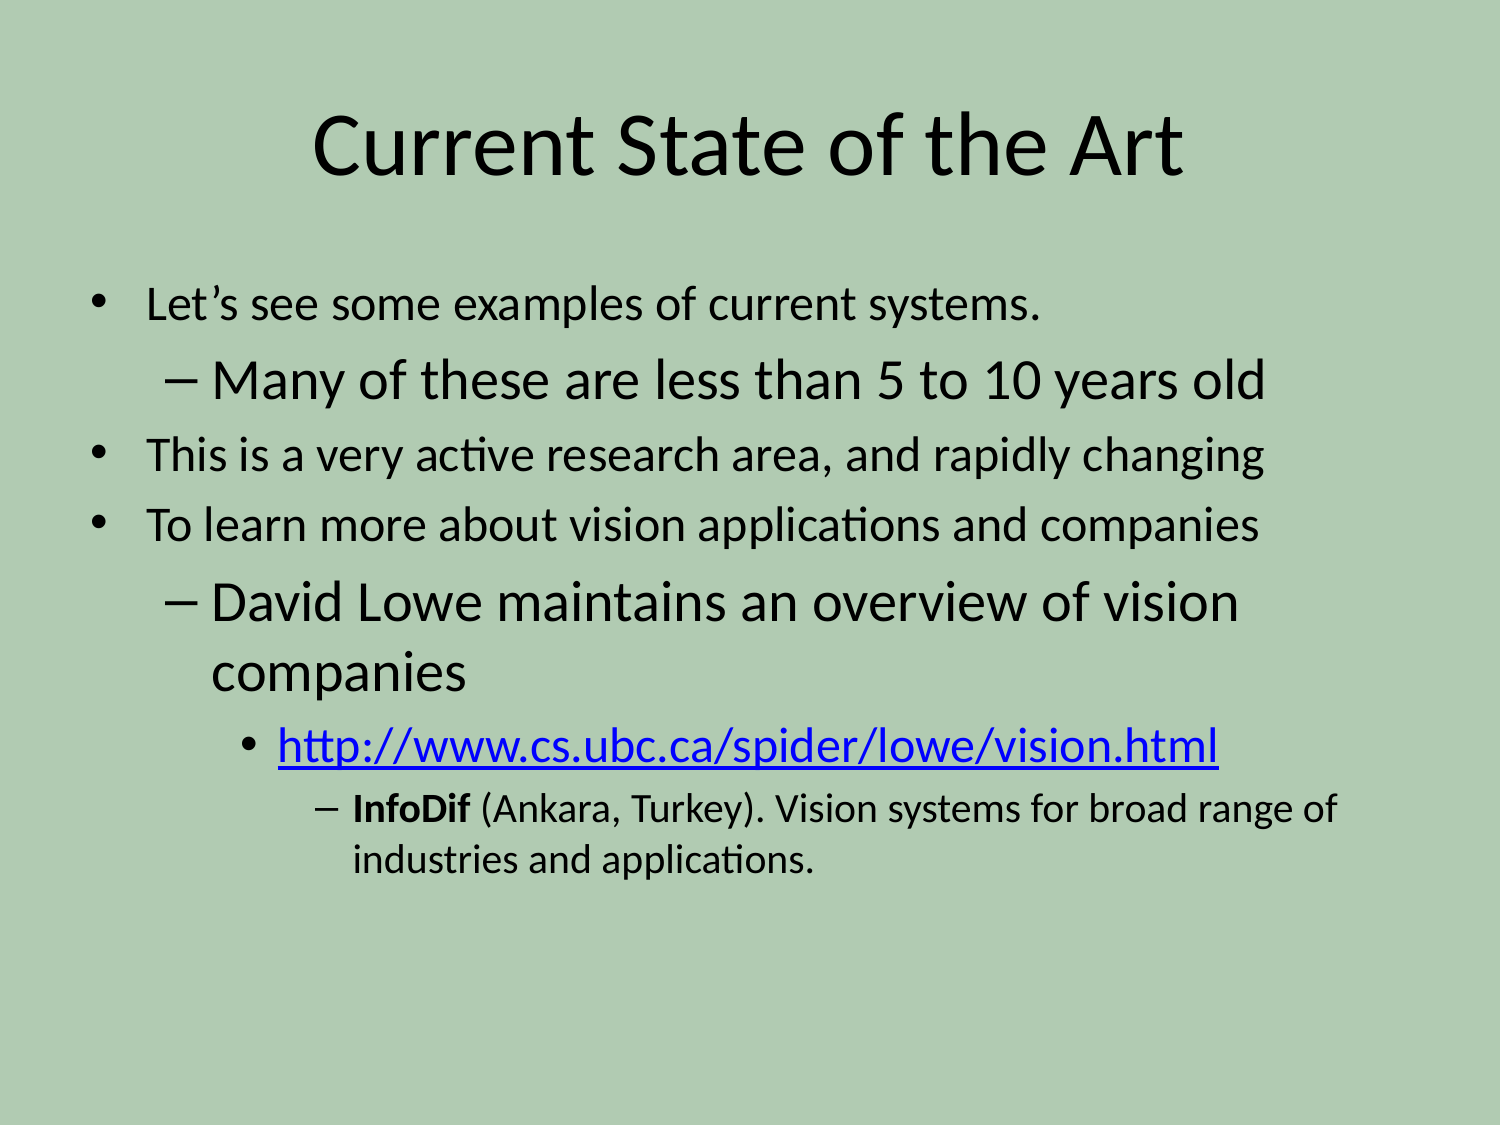

# Current State of the Art
Let’s see some examples of current systems.
Many of these are less than 5 to 10 years old
This is a very active research area, and rapidly changing
To learn more about vision applications and companies
David Lowe maintains an overview of vision companies
http://www.cs.ubc.ca/spider/lowe/vision.html
InfoDif (Ankara, Turkey). Vision systems for broad range of industries and applications.